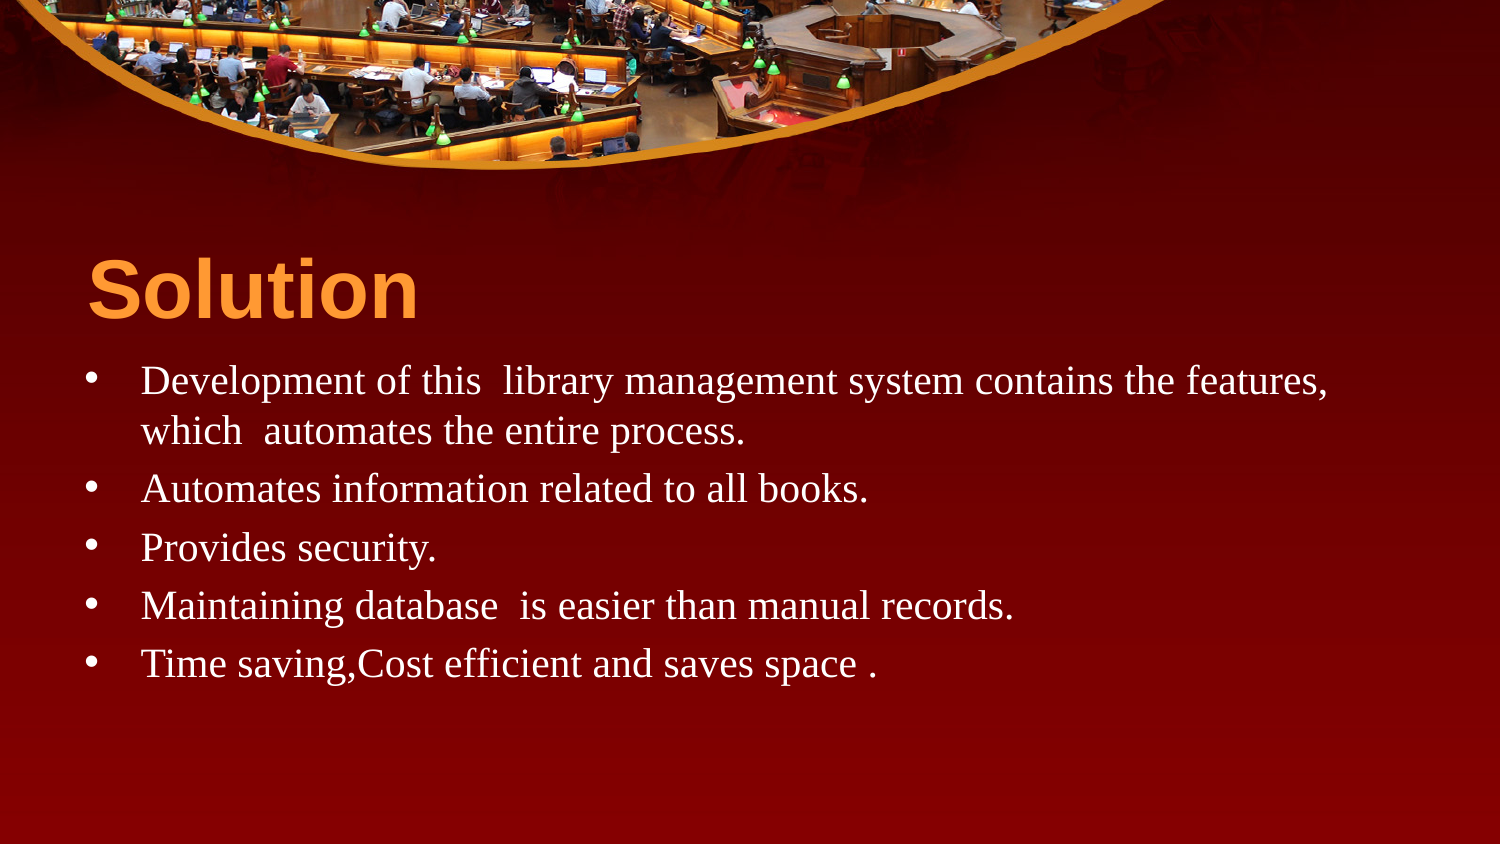

# Solution
Development of this  library management system contains the features, which  automates the entire process.
Automates information related to all books.
Provides security.
Maintaining database  is easier than manual records.
Time saving,Cost efficient and saves space .